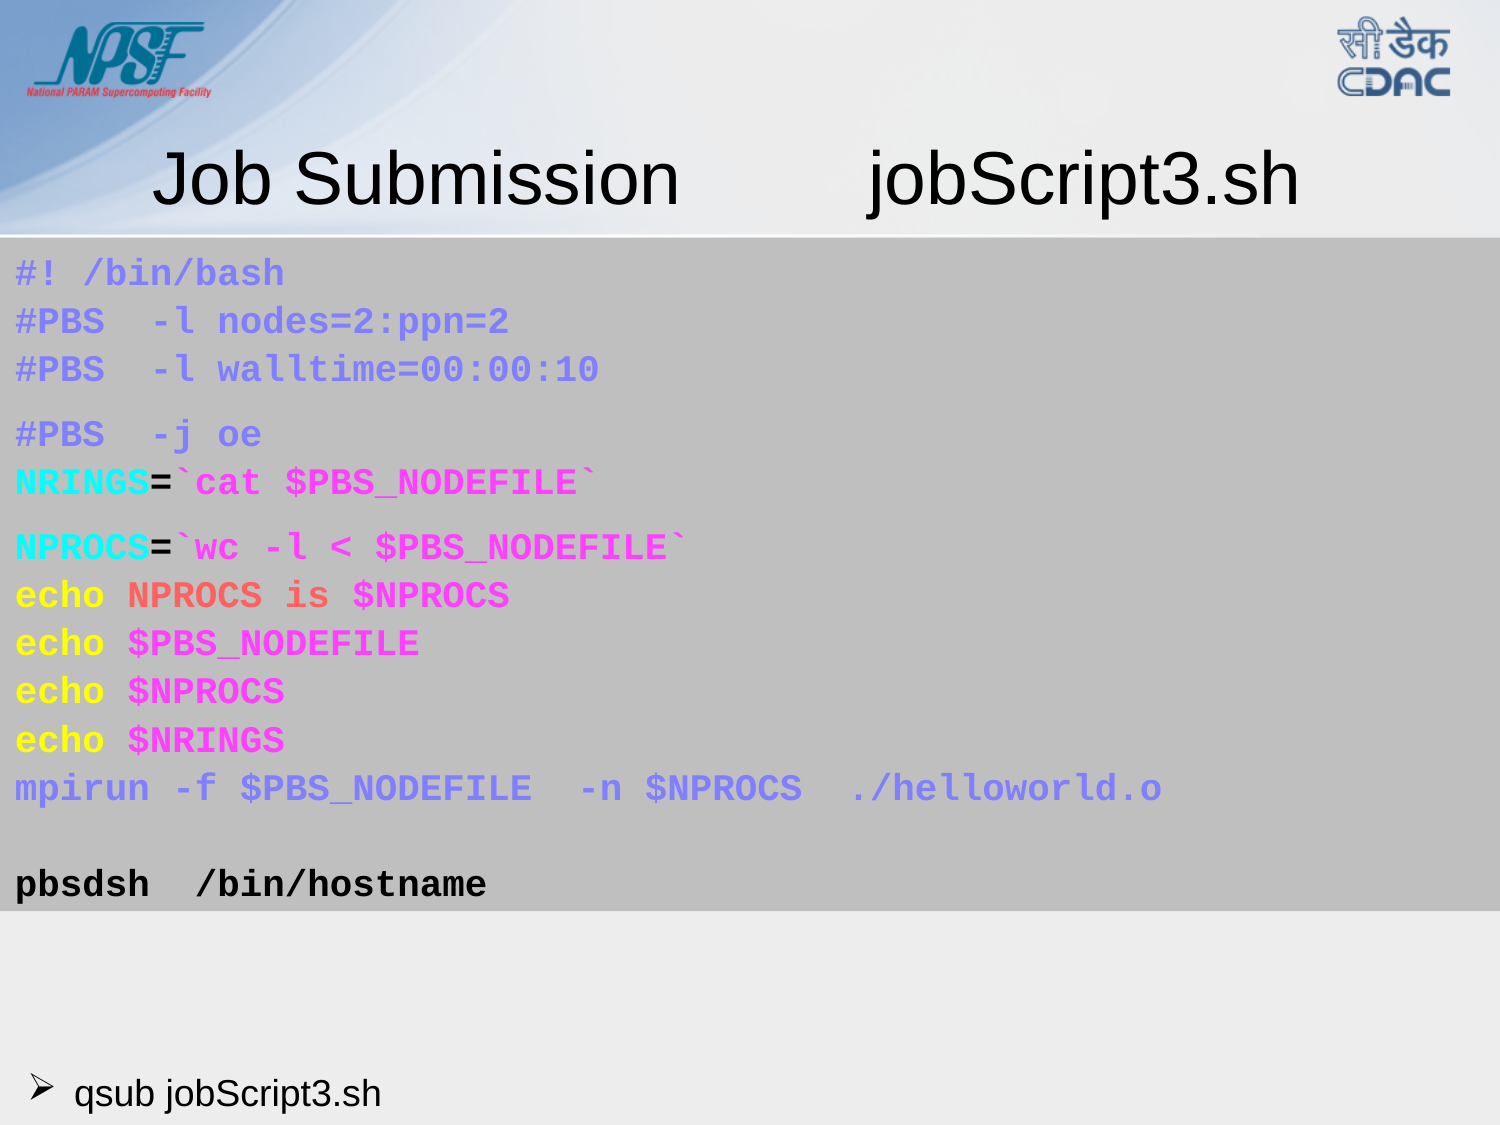

Job Submission         jobScript3.sh
#! /bin/bash 
#PBS  -l nodes=2:ppn=2 
#PBS  -l walltime=00:00:10
#PBS  -j oe
NRINGS=`cat $PBS_NODEFILE`
NPROCS=`wc -l < $PBS_NODEFILE`
echo NPROCS is $NPROCS
echo $PBS_NODEFILE
echo $NPROCS
echo $NRINGS
mpirun -f $PBS_NODEFILE  -n $NPROCS  ./helloworld.o
pbsdsh  /bin/hostname
qsub jobScript3.sh